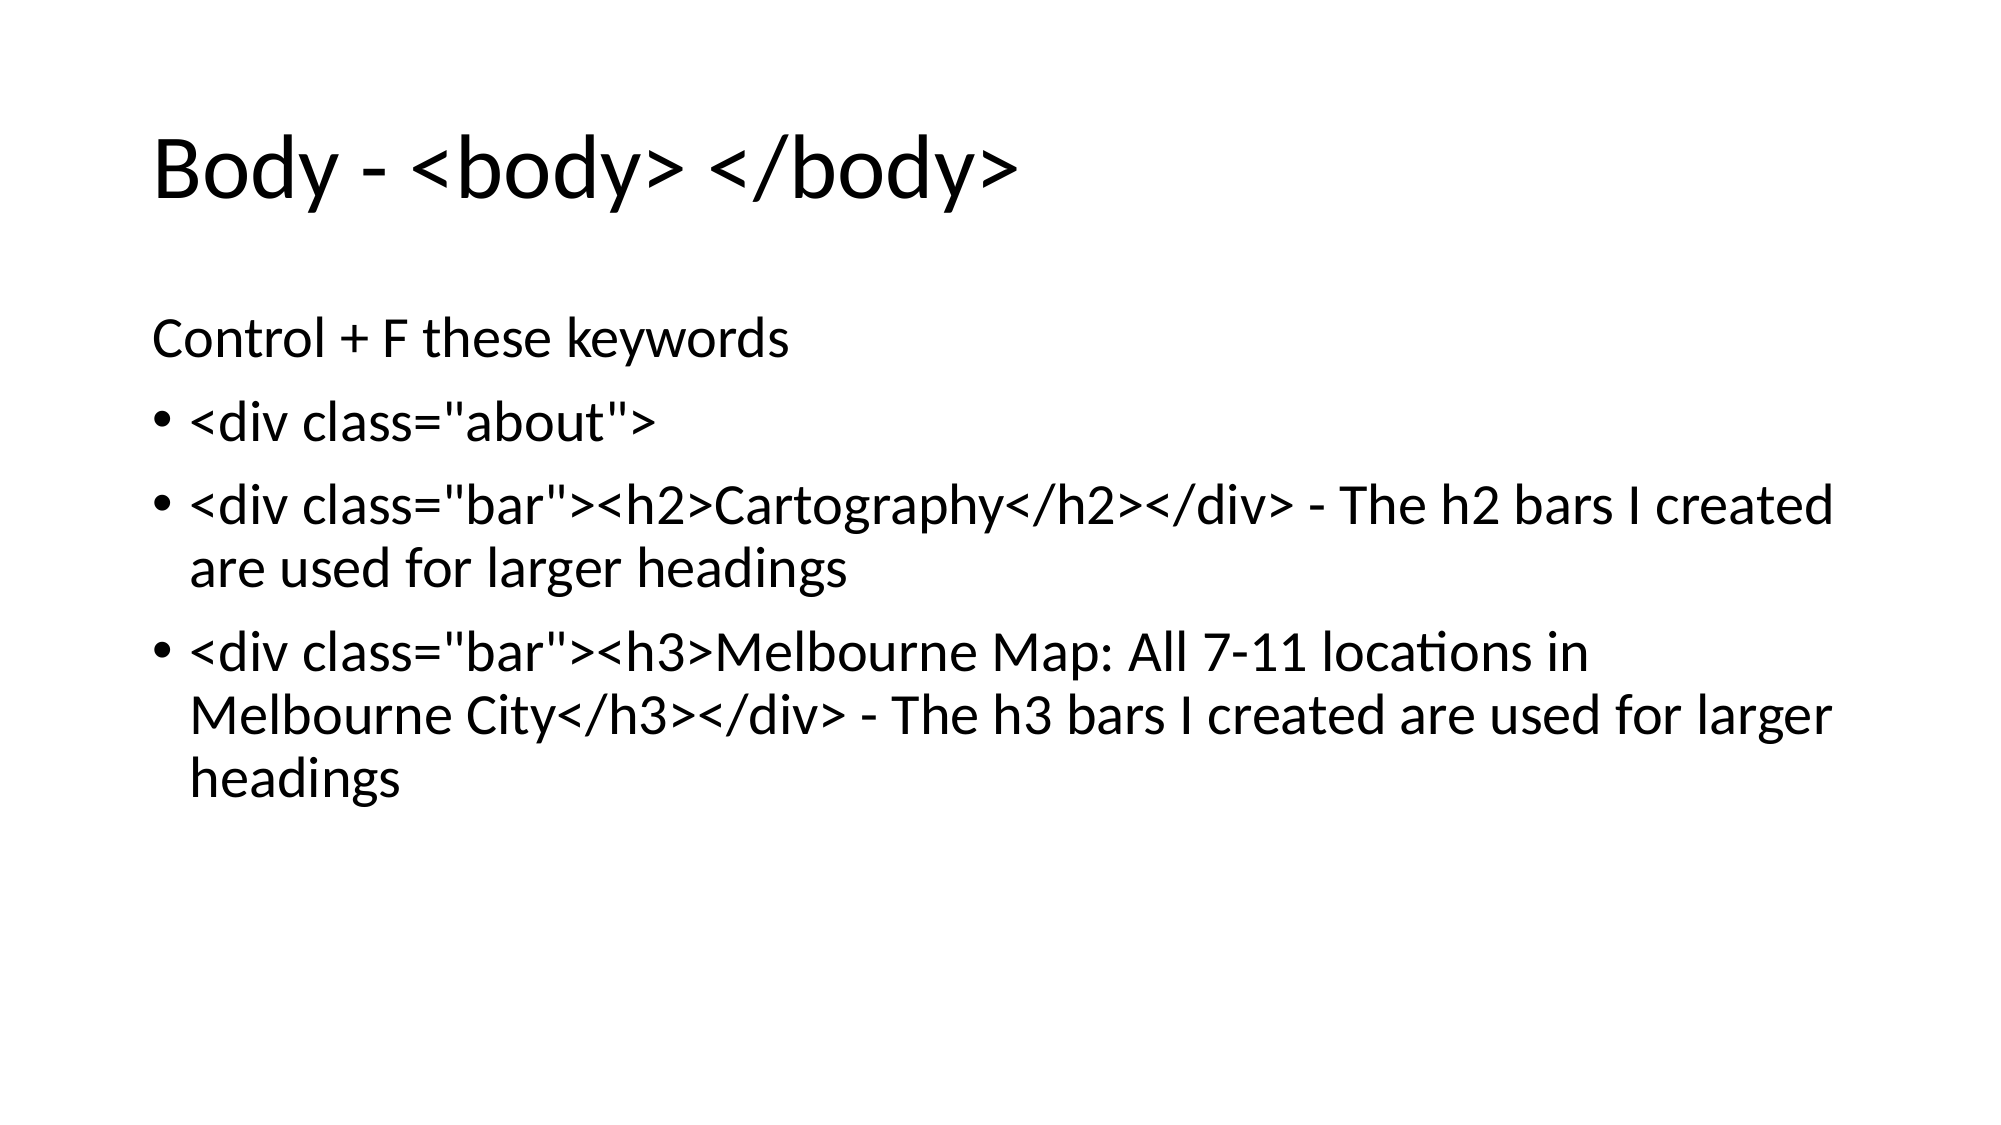

# Body - <body> </body>
Control + F these keywords
<div class="about">
<div class="bar"><h2>Cartography</h2></div> - The h2 bars I created are used for larger headings
<div class="bar"><h3>Melbourne Map: All 7-11 locations in Melbourne City</h3></div> - The h3 bars I created are used for larger headings